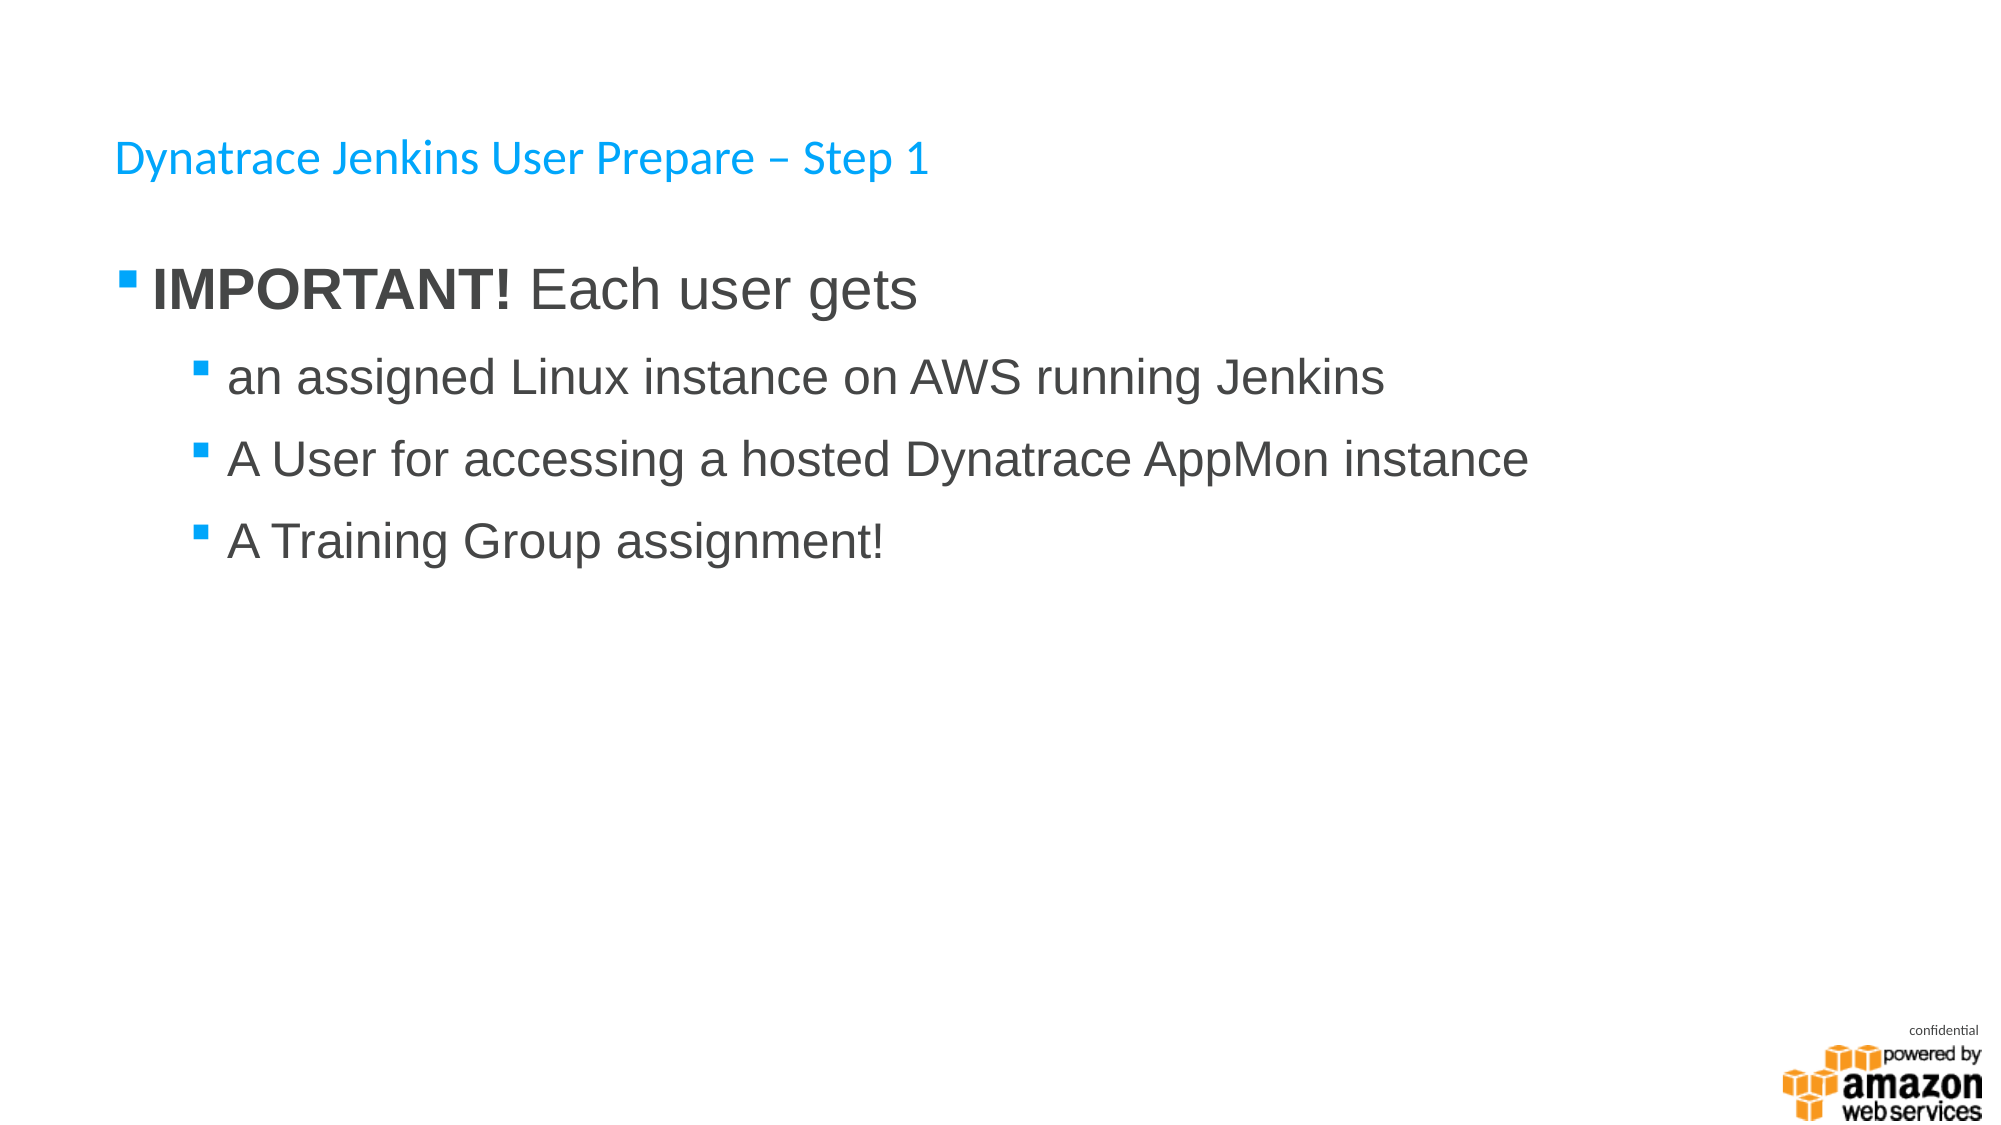

# Dynatrace Jenkins User Prepare – Step 1
IMPORTANT! Each user gets
an assigned Linux instance on AWS running Jenkins
A User for accessing a hosted Dynatrace AppMon instance
A Training Group assignment!